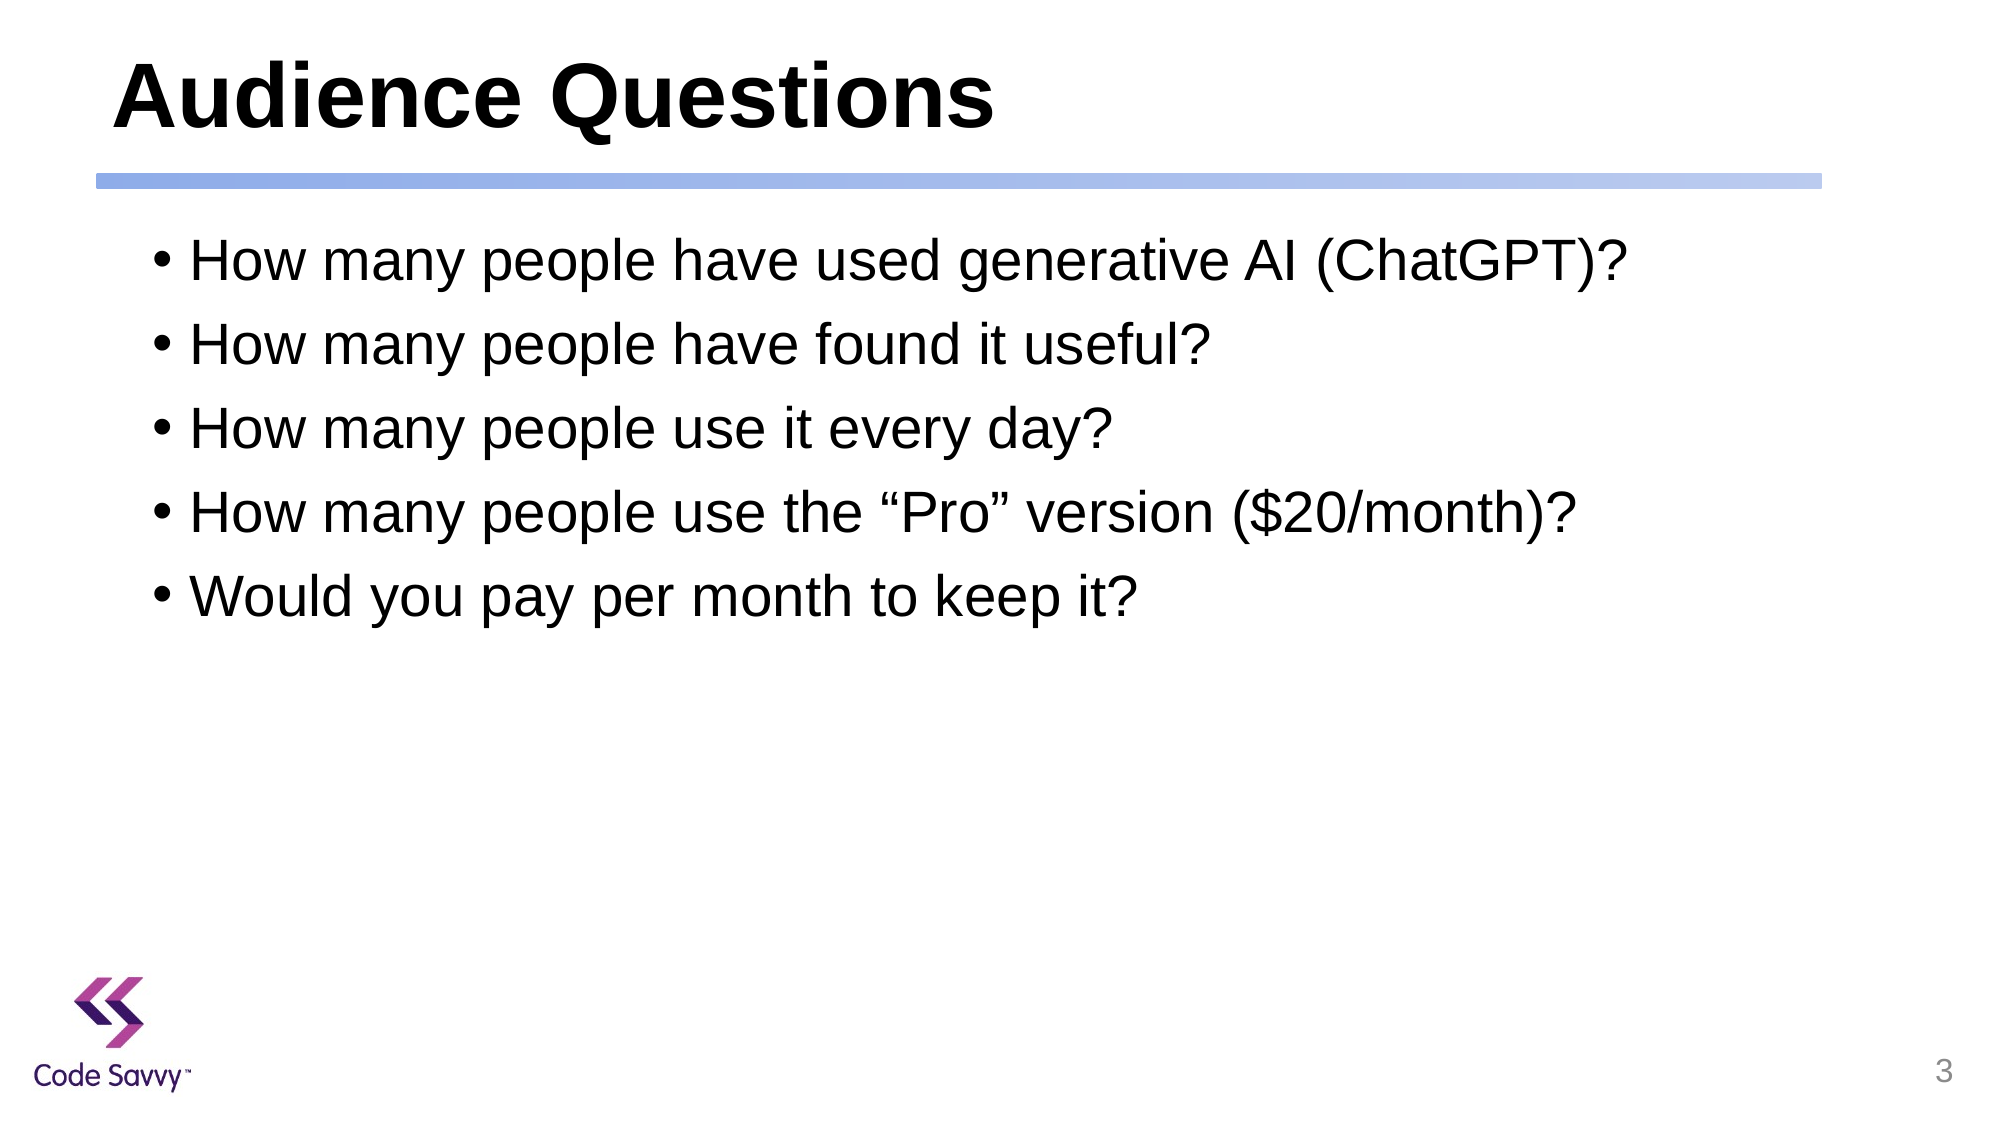

# Audience Questions
How many people have used generative AI (ChatGPT)?
How many people have found it useful?
How many people use it every day?
How many people use the “Pro” version ($20/month)?
Would you pay per month to keep it?
3